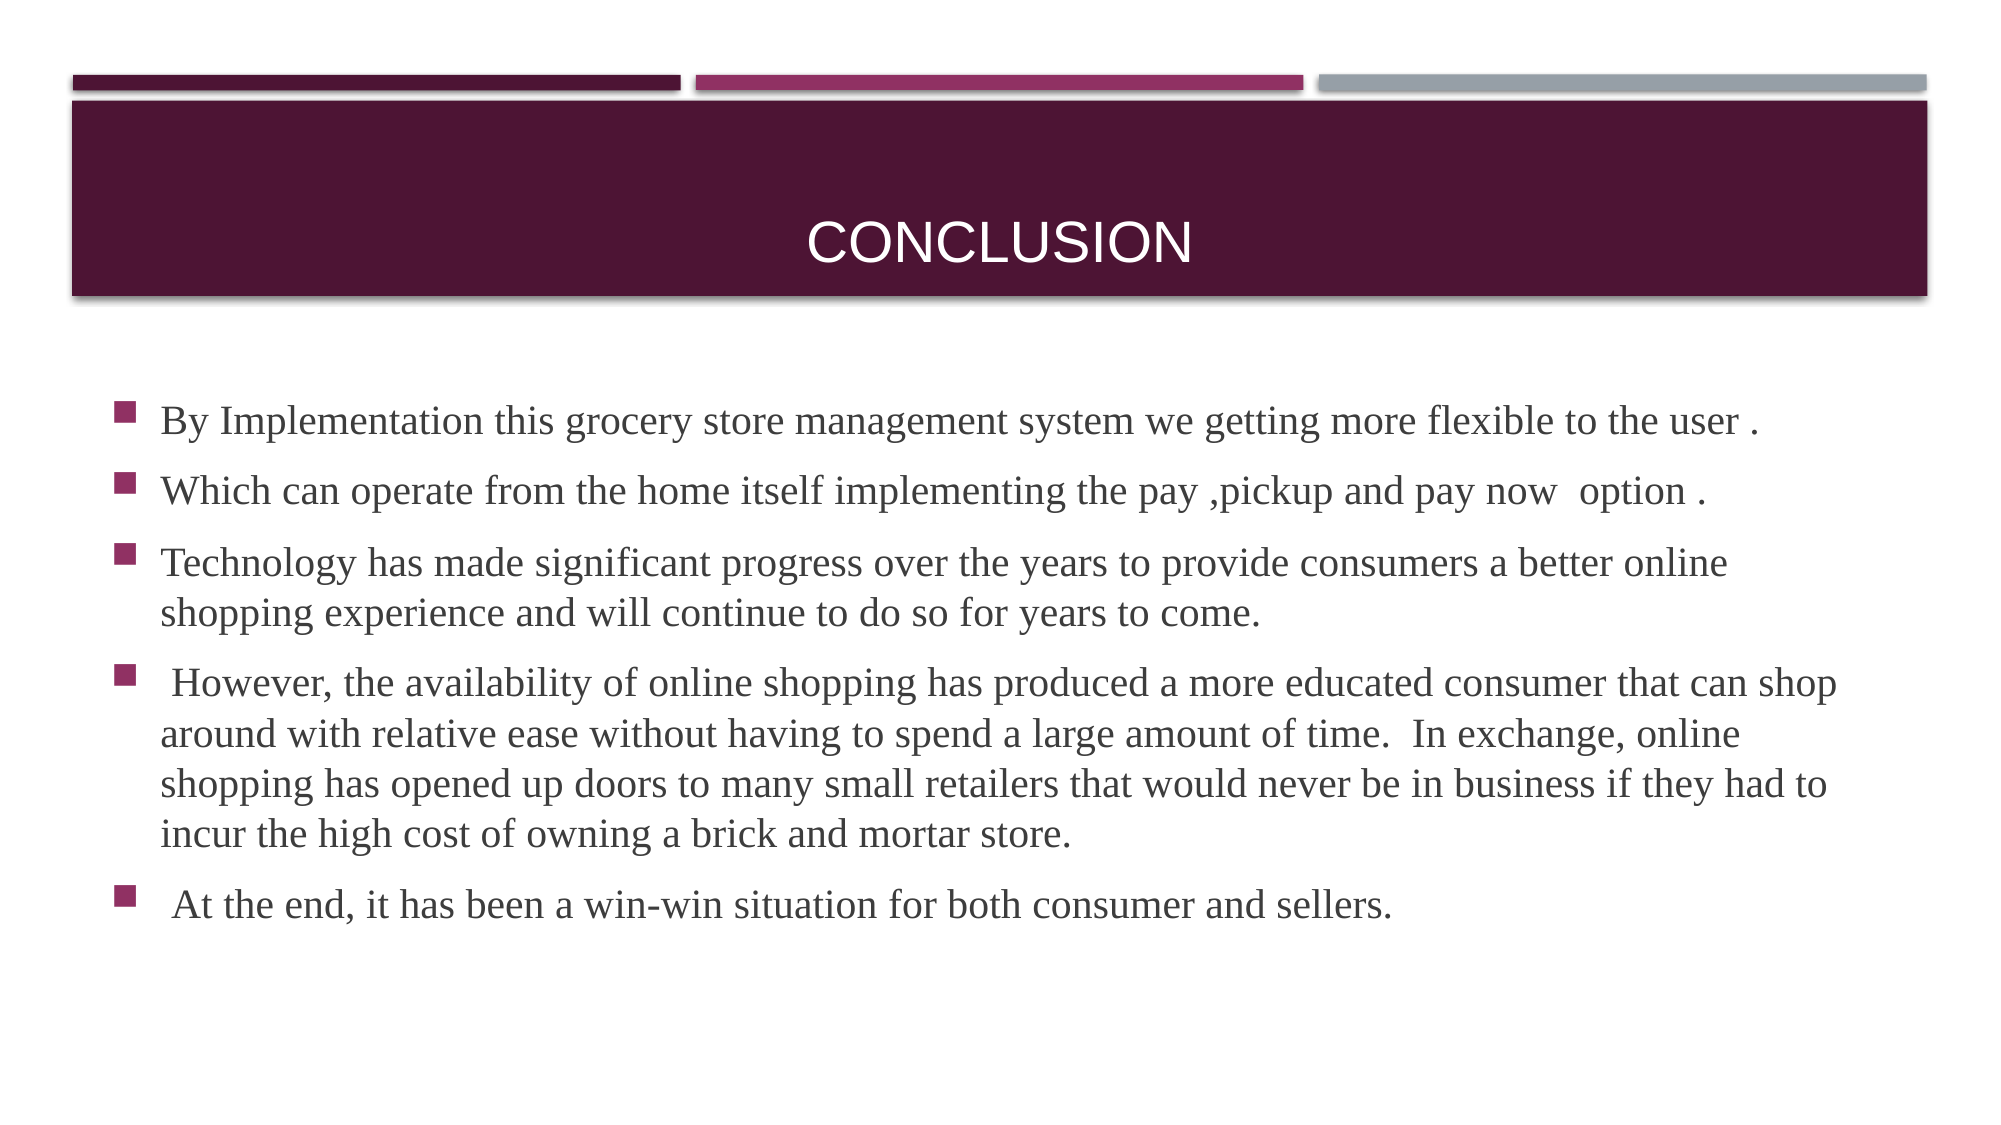

# CONCLUSION
By Implementation this grocery store management system we getting more flexible to the user .
Which can operate from the home itself implementing the pay ,pickup and pay now  option .
Technology has made significant progress over the years to provide consumers a better online shopping experience and will continue to do so for years to come.
 However, the availability of online shopping has produced a more educated consumer that can shop around with relative ease without having to spend a large amount of time.  In exchange, online shopping has opened up doors to many small retailers that would never be in business if they had to incur the high cost of owning a brick and mortar store.
 At the end, it has been a win-win situation for both consumer and sellers.